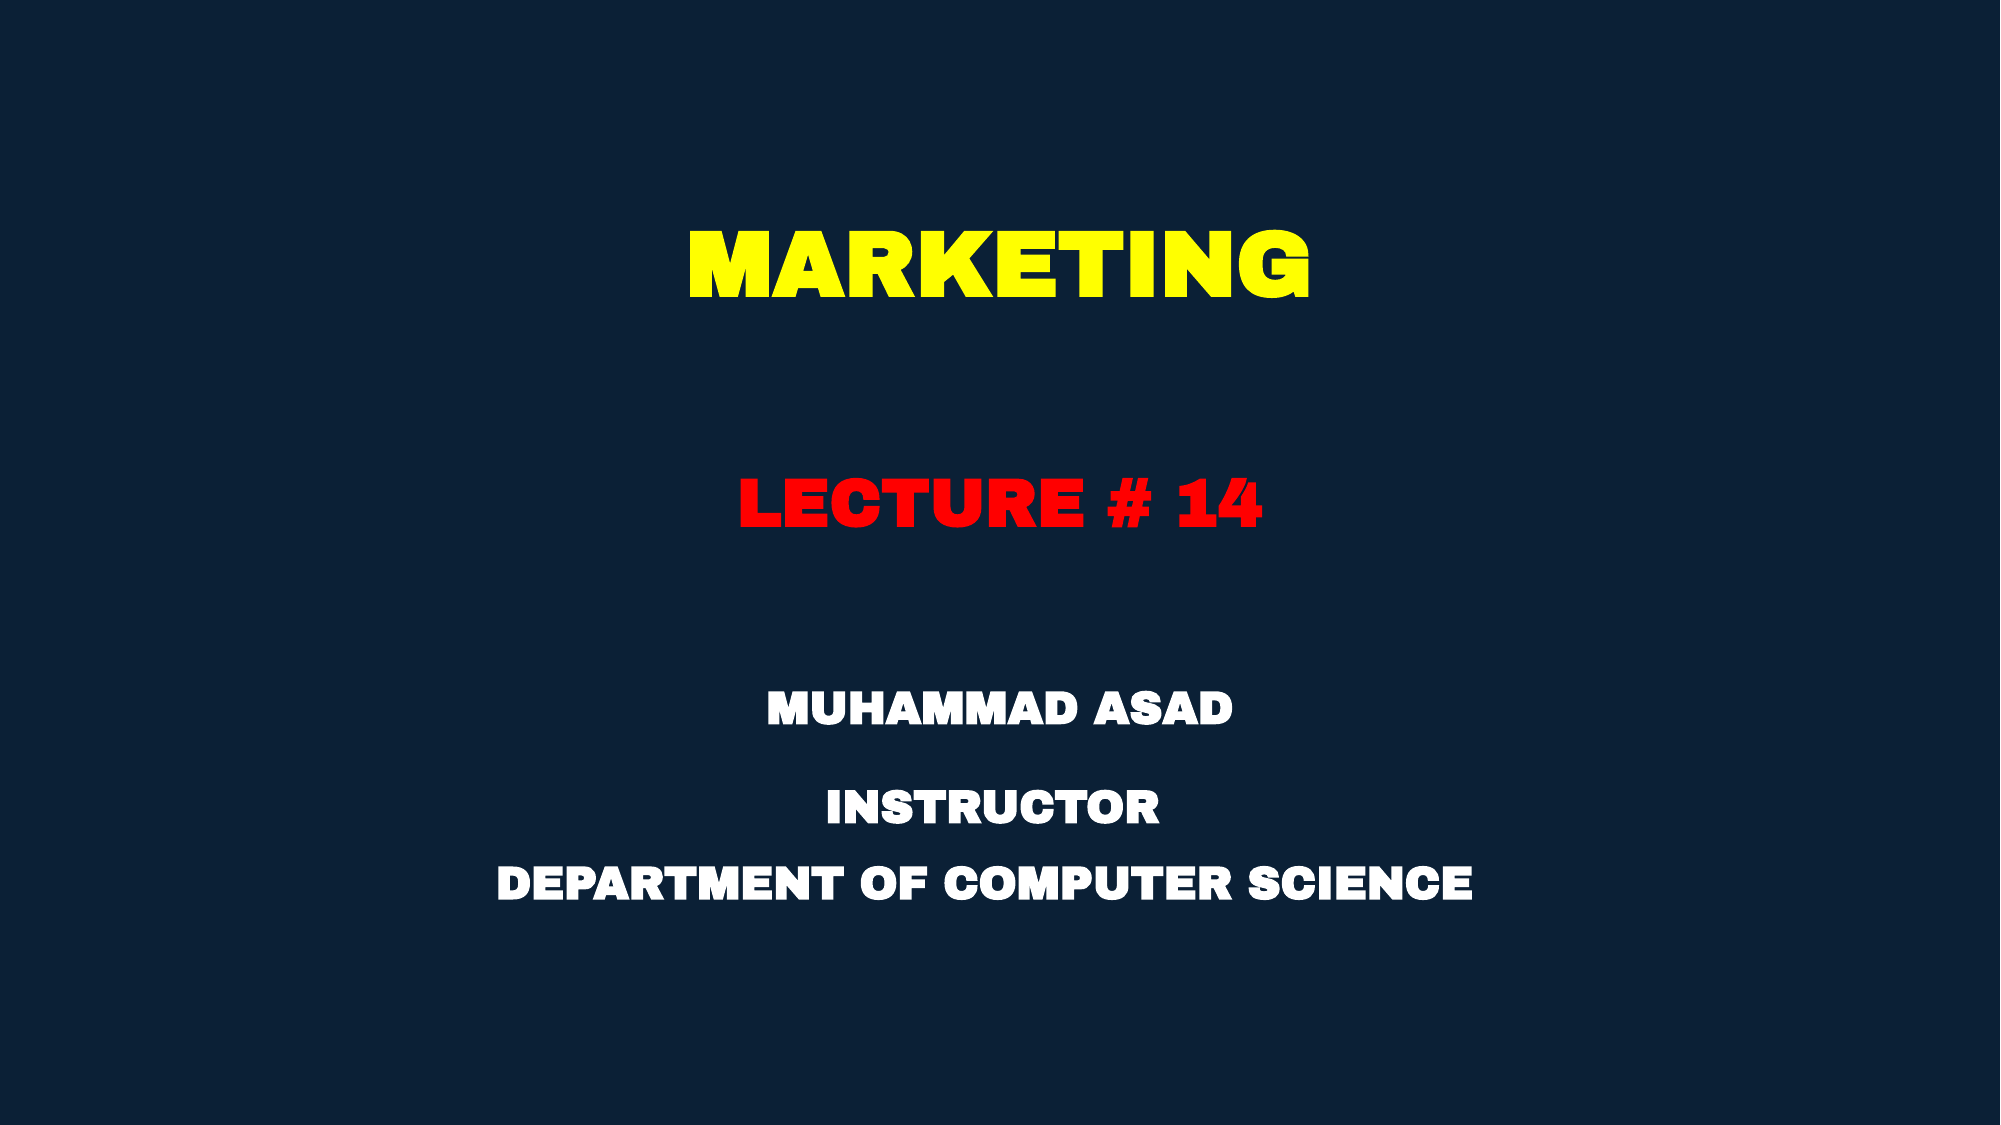

# Marketing Lecture # 14 Muhammad asad Instructor department of computer science